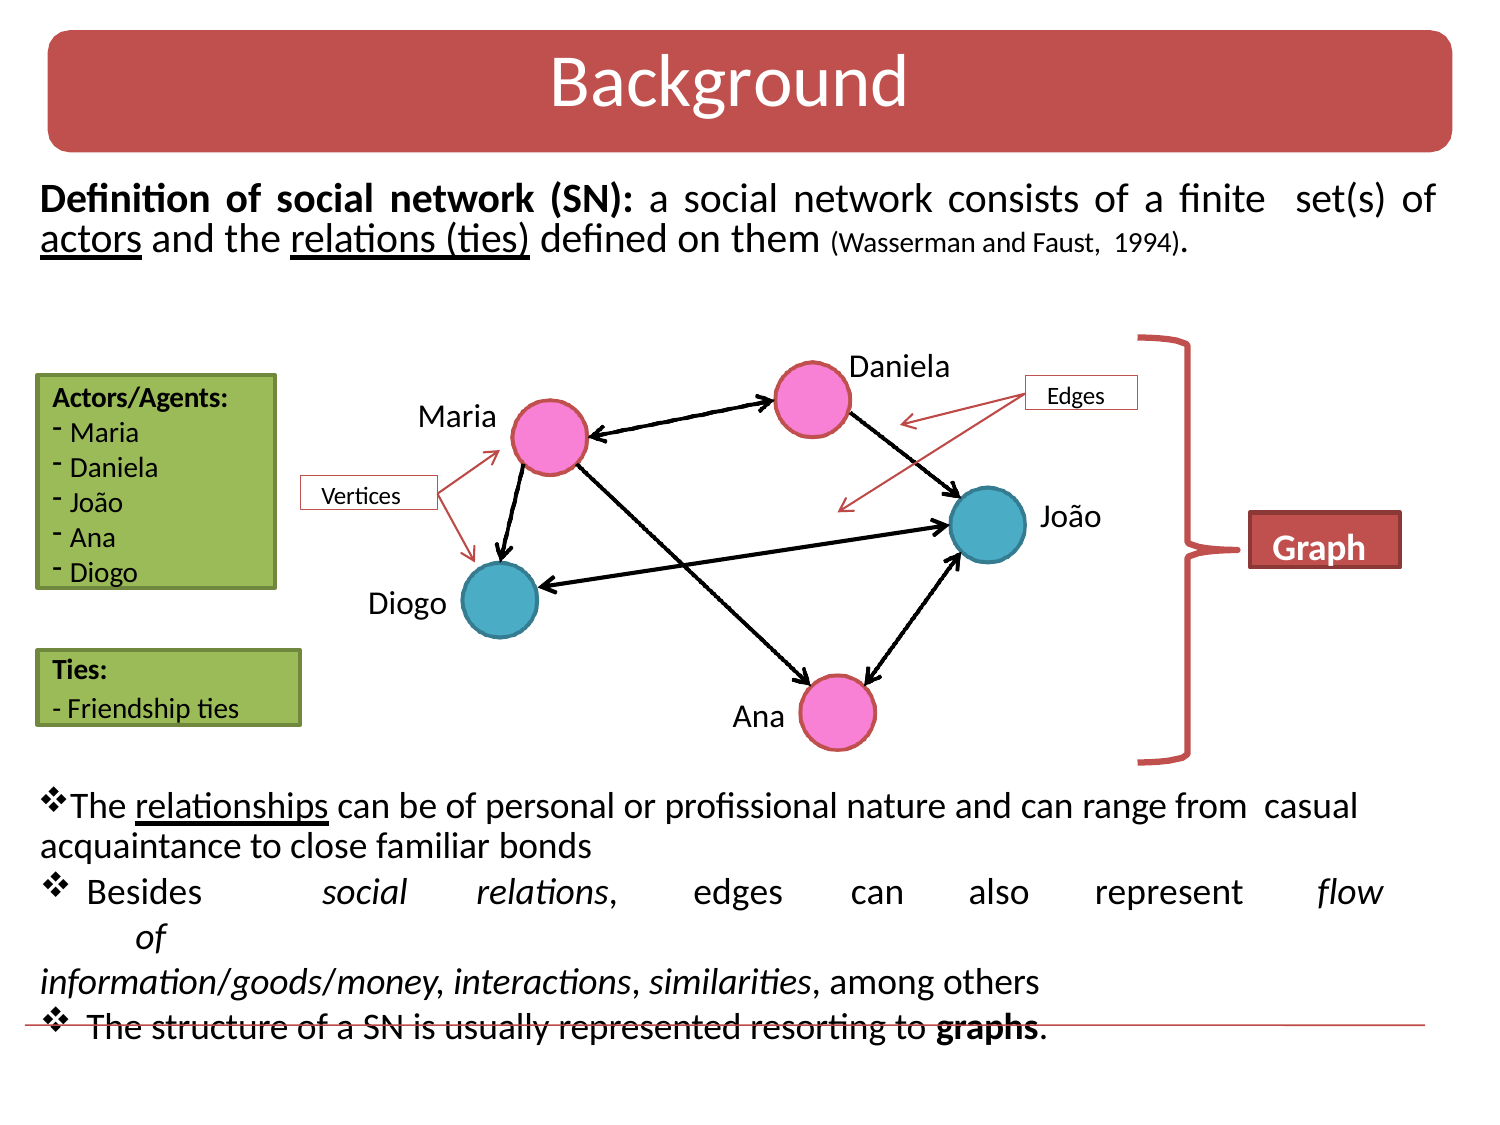

# Background

Definition of social network (SN): a social network consists of a finite  set(s) of actors and the relations (ties) defined on them (Wasserman and Faust,  1994).

Daniela

Actors/Agents:
Maria
Daniela
João
Ana
Diogo
Edges
Maria

Vertices
João
Graph

Diogo
Ties:
- Friendship ties
Ana
The relationships can be of personal or profissional nature and can range from  casual acquaintance to close familiar bonds
Besides	social	relations,	edges	can	also	represent	flow	of
information/goods/money, interactions, similarities, among others
The structure of a SN is usually represented resorting to graphs.